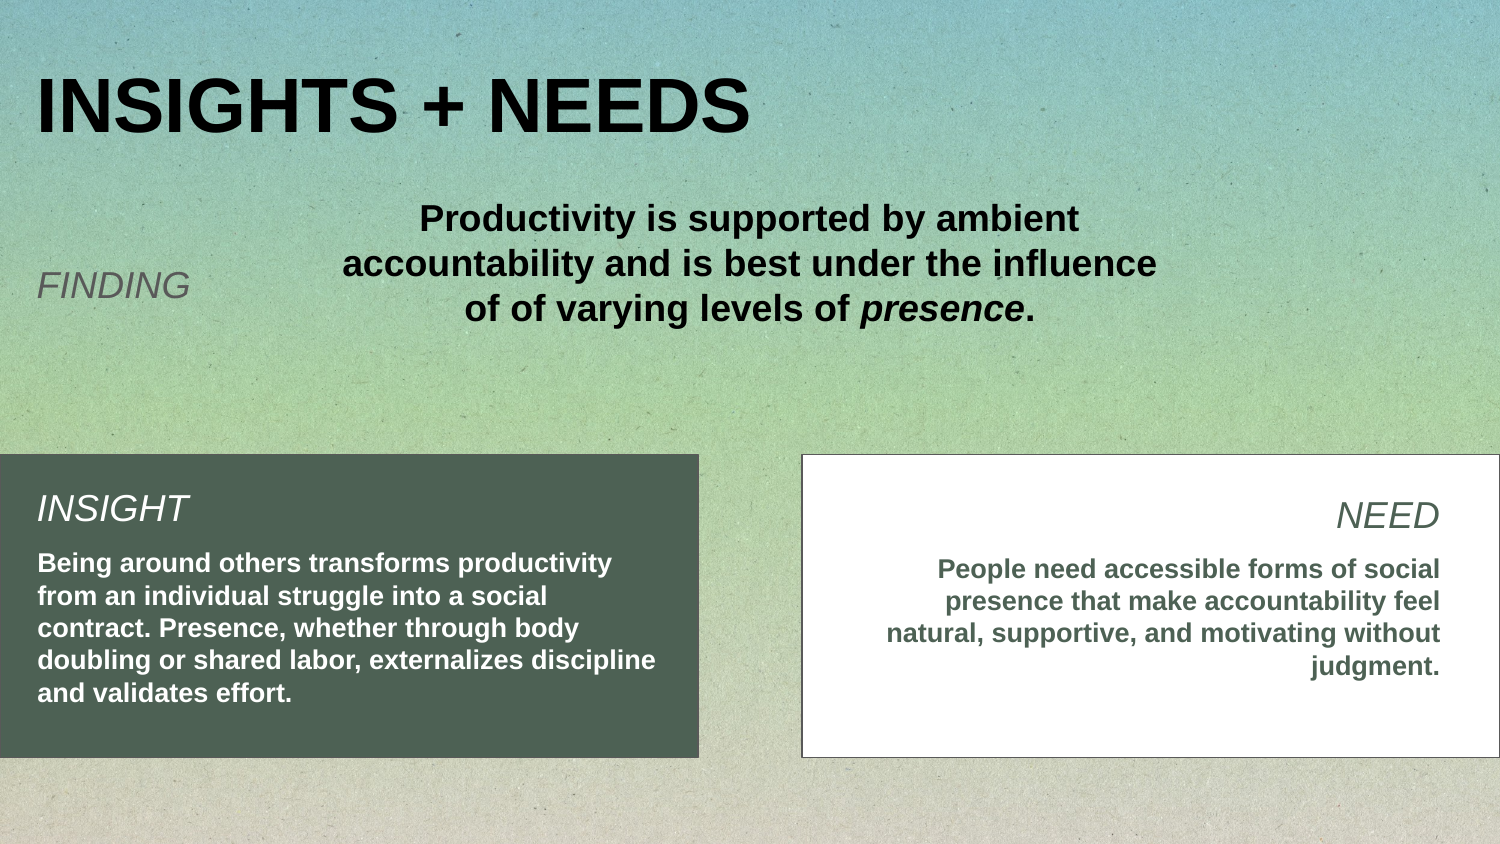

INSIGHTS + NEEDS
Productivity is supported by ambient accountability and is best under the influence of of varying levels of presence.

FINDING

INSIGHT
NEED
Being around others transforms productivity from an individual struggle into a social contract. Presence, whether through body doubling or shared labor, externalizes discipline and validates effort.
People need accessible forms of social presence that make accountability feel natural, supportive, and motivating without judgment.